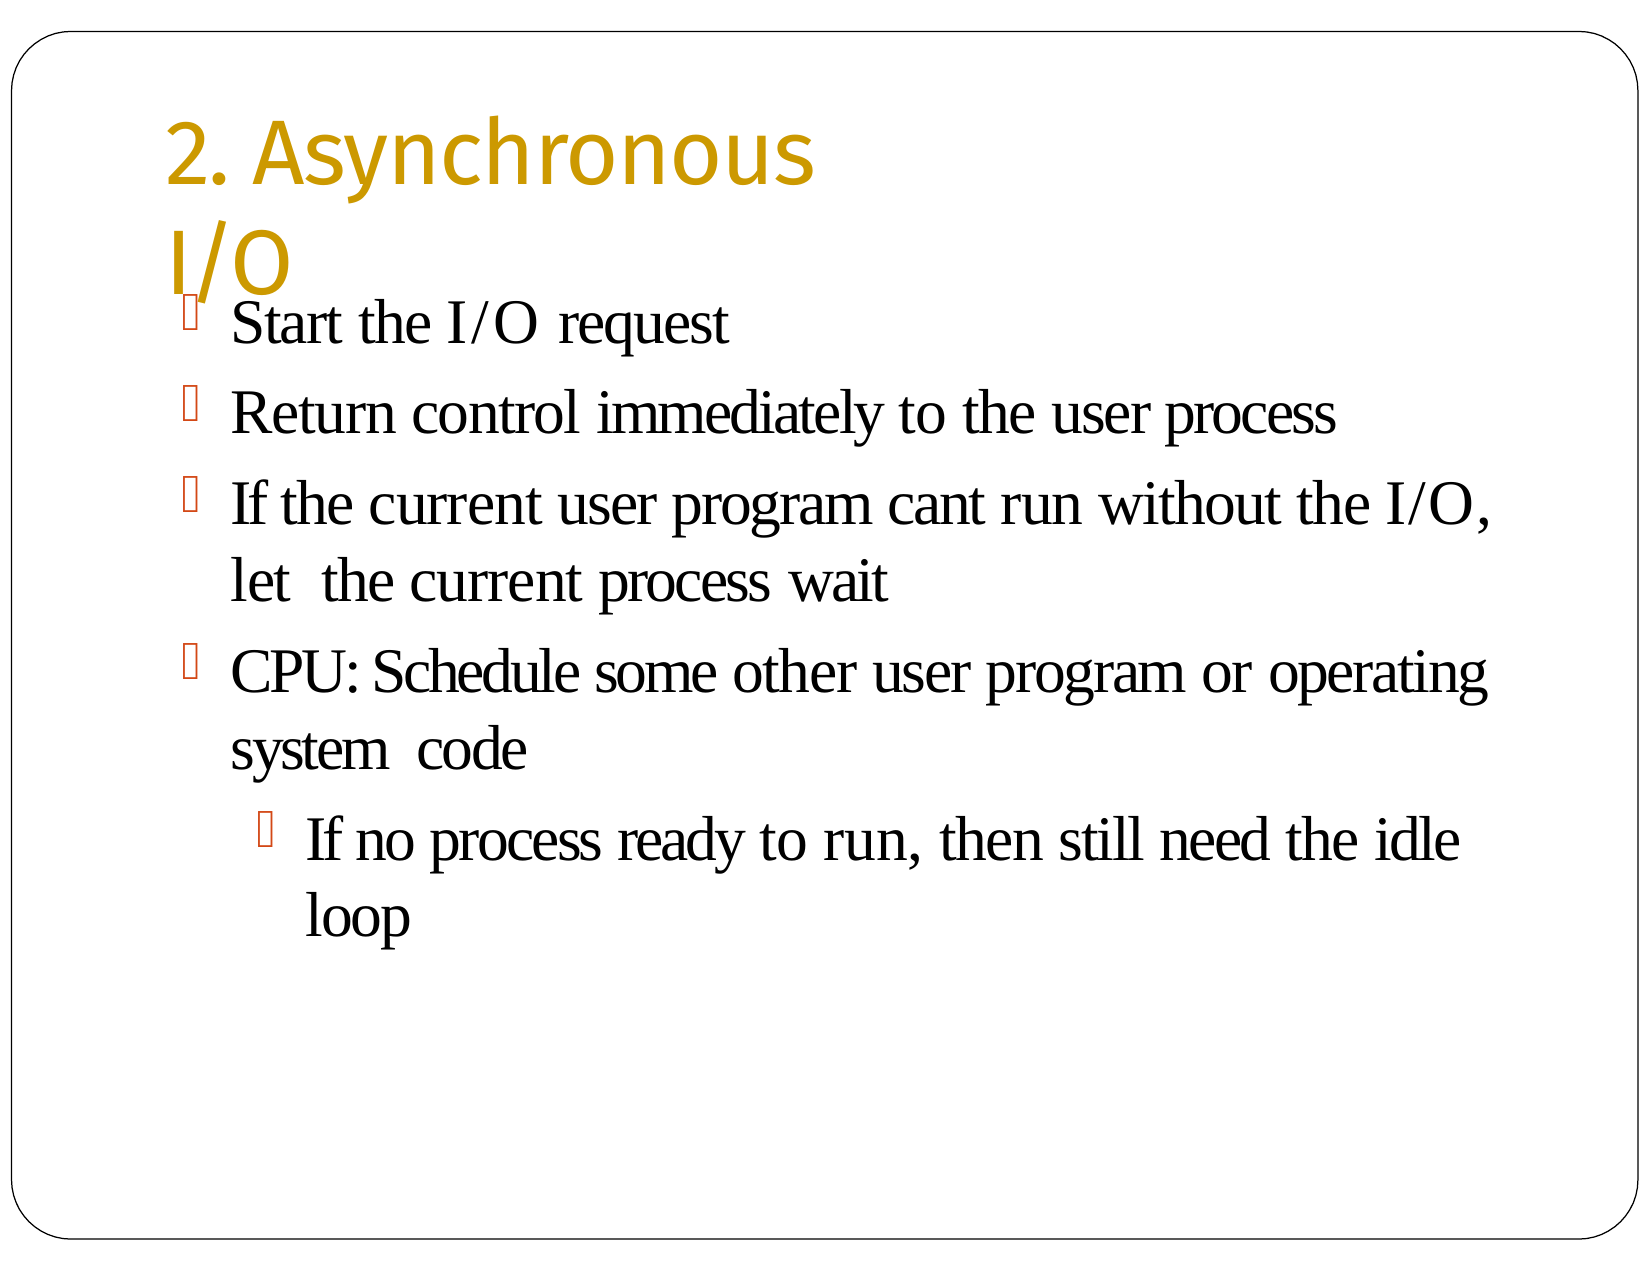

# 2. Asynchronous I/O
Start the I/O request
Return control immediately to the user process
If the current user program cant run without the I/O, let  the current process wait
CPU: Schedule some other user program or operating system  code
If no process ready to run, then still need the idle loop